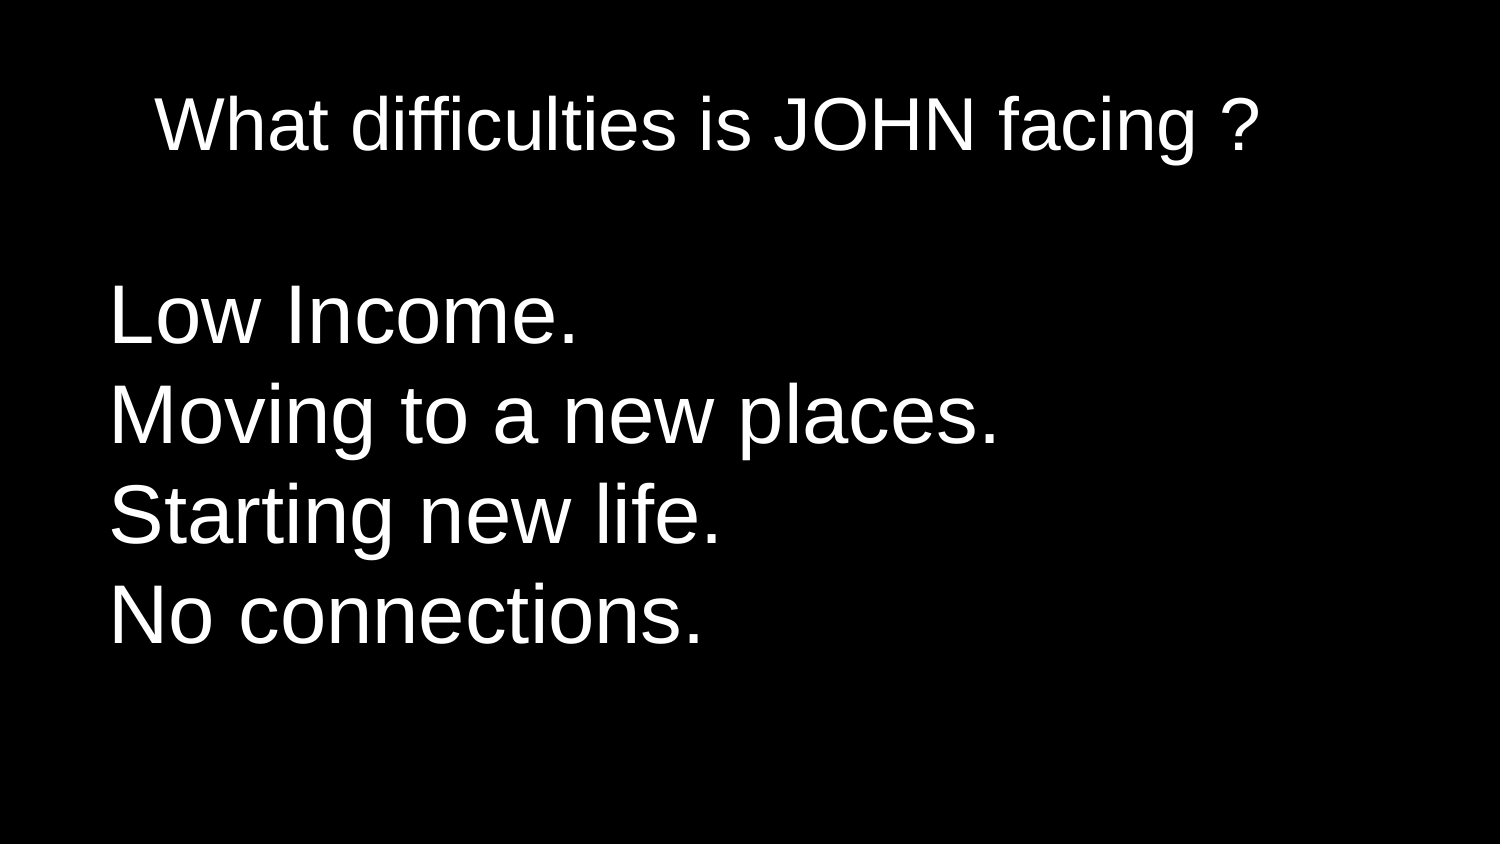

# What difficulties is JOHN facing ?
Low Income.
Moving to a new places.
Starting new life.
No connections.